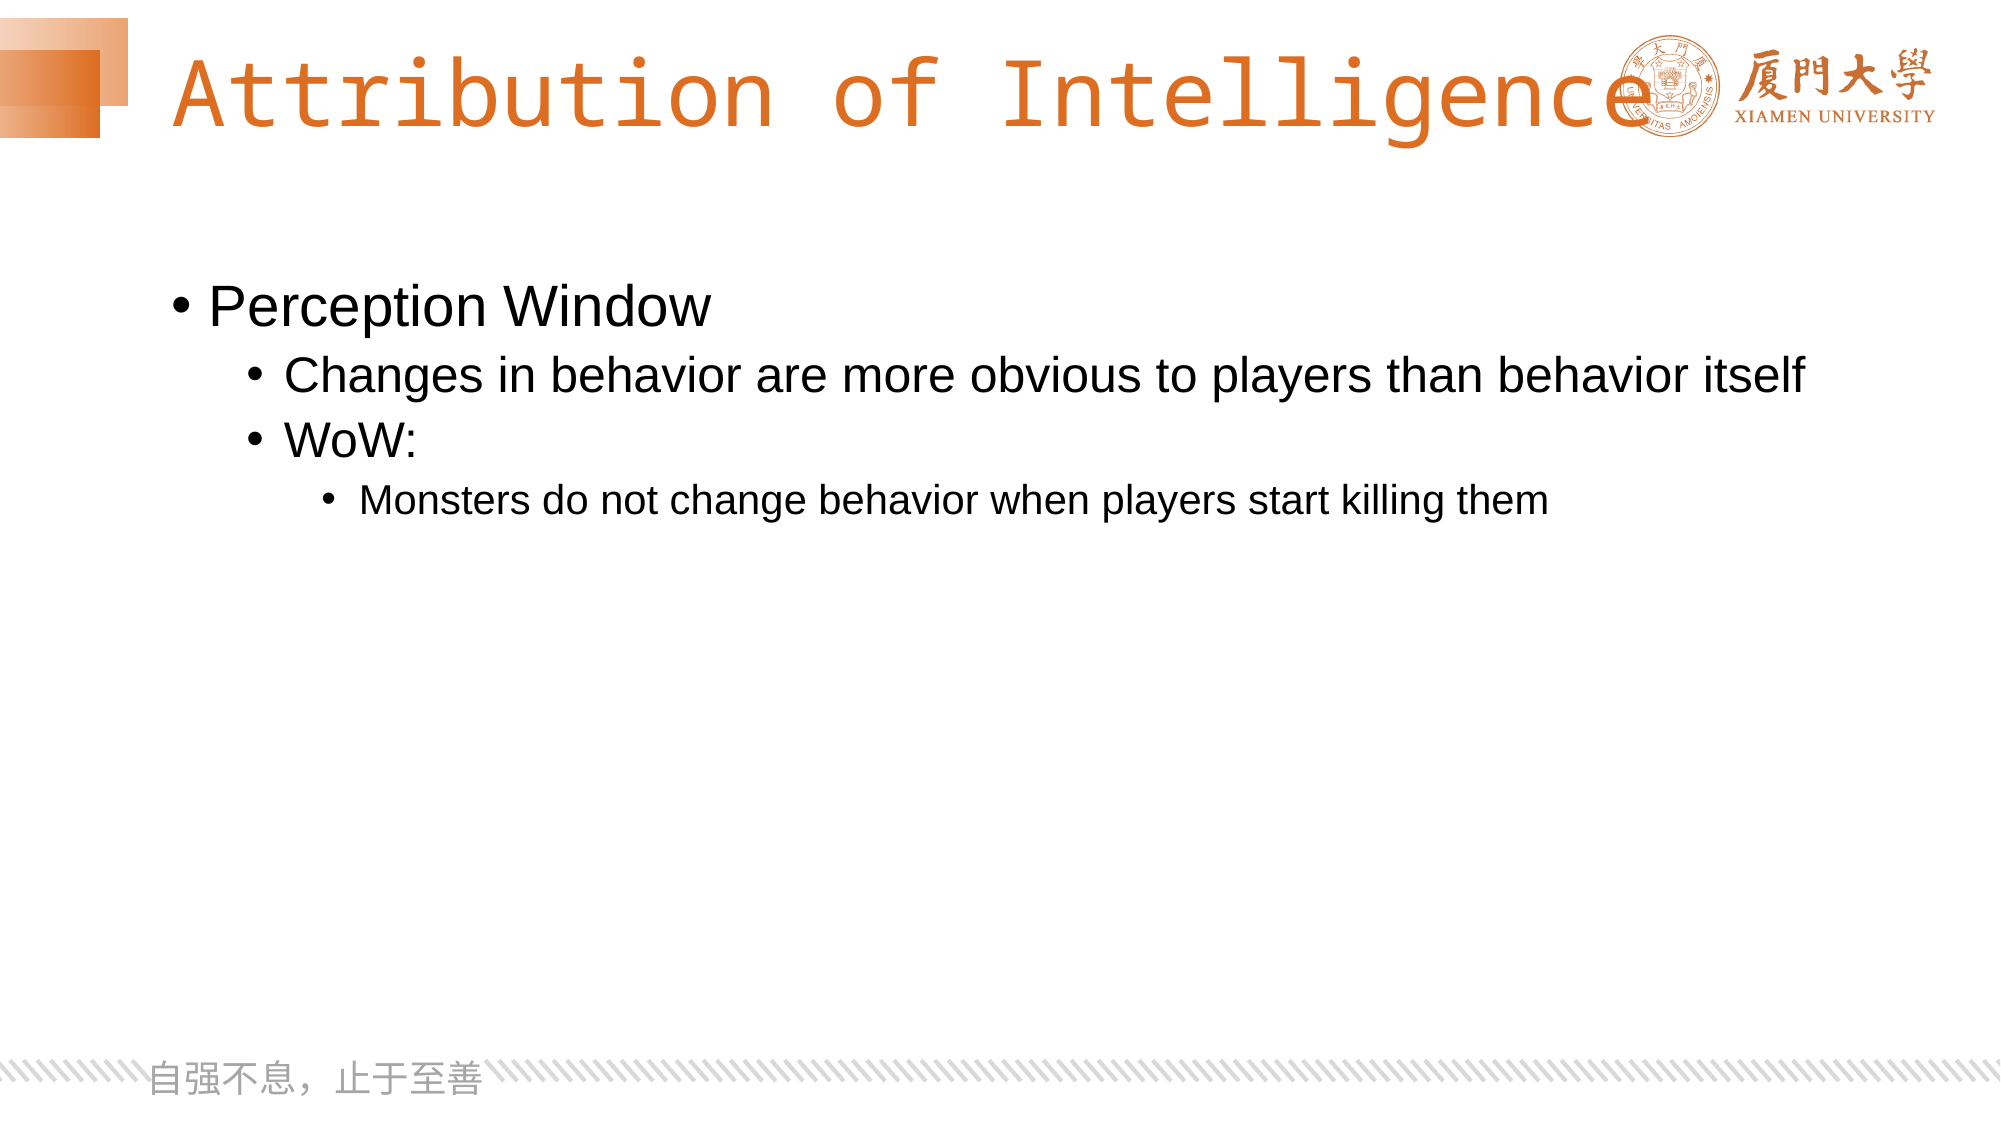

# Attribution of Intelligence
Perception Window
Changes in behavior are more obvious to players than behavior itself
WoW:
Monsters do not change behavior when players start killing them